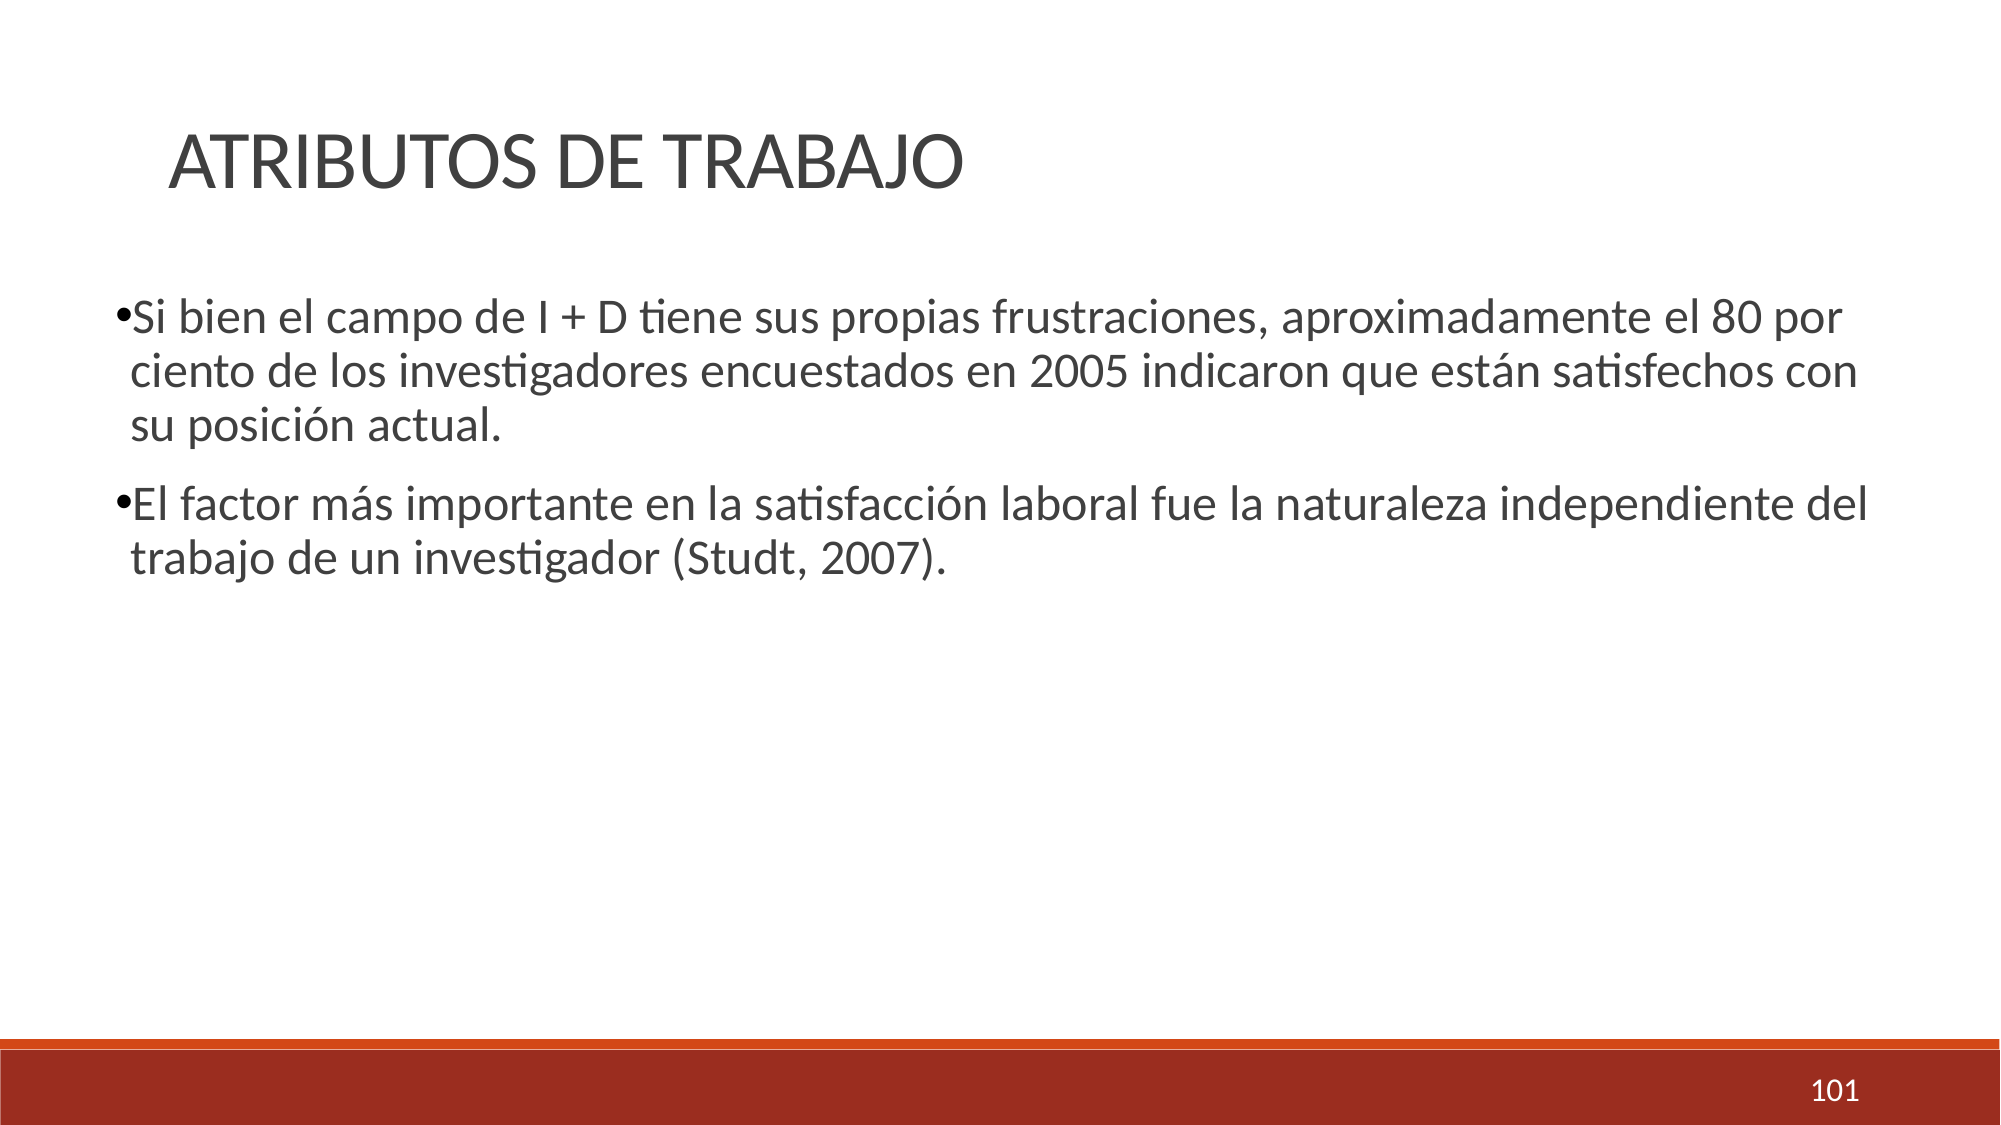

ATRIBUTOS DE TRABAJO
Si bien el campo de I + D tiene sus propias frustraciones, aproximadamente el 80 por ciento de los investigadores encuestados en 2005 indicaron que están satisfechos con su posición actual.
El factor más importante en la satisfacción laboral fue la naturaleza independiente del trabajo de un investigador (Studt, 2007).
101